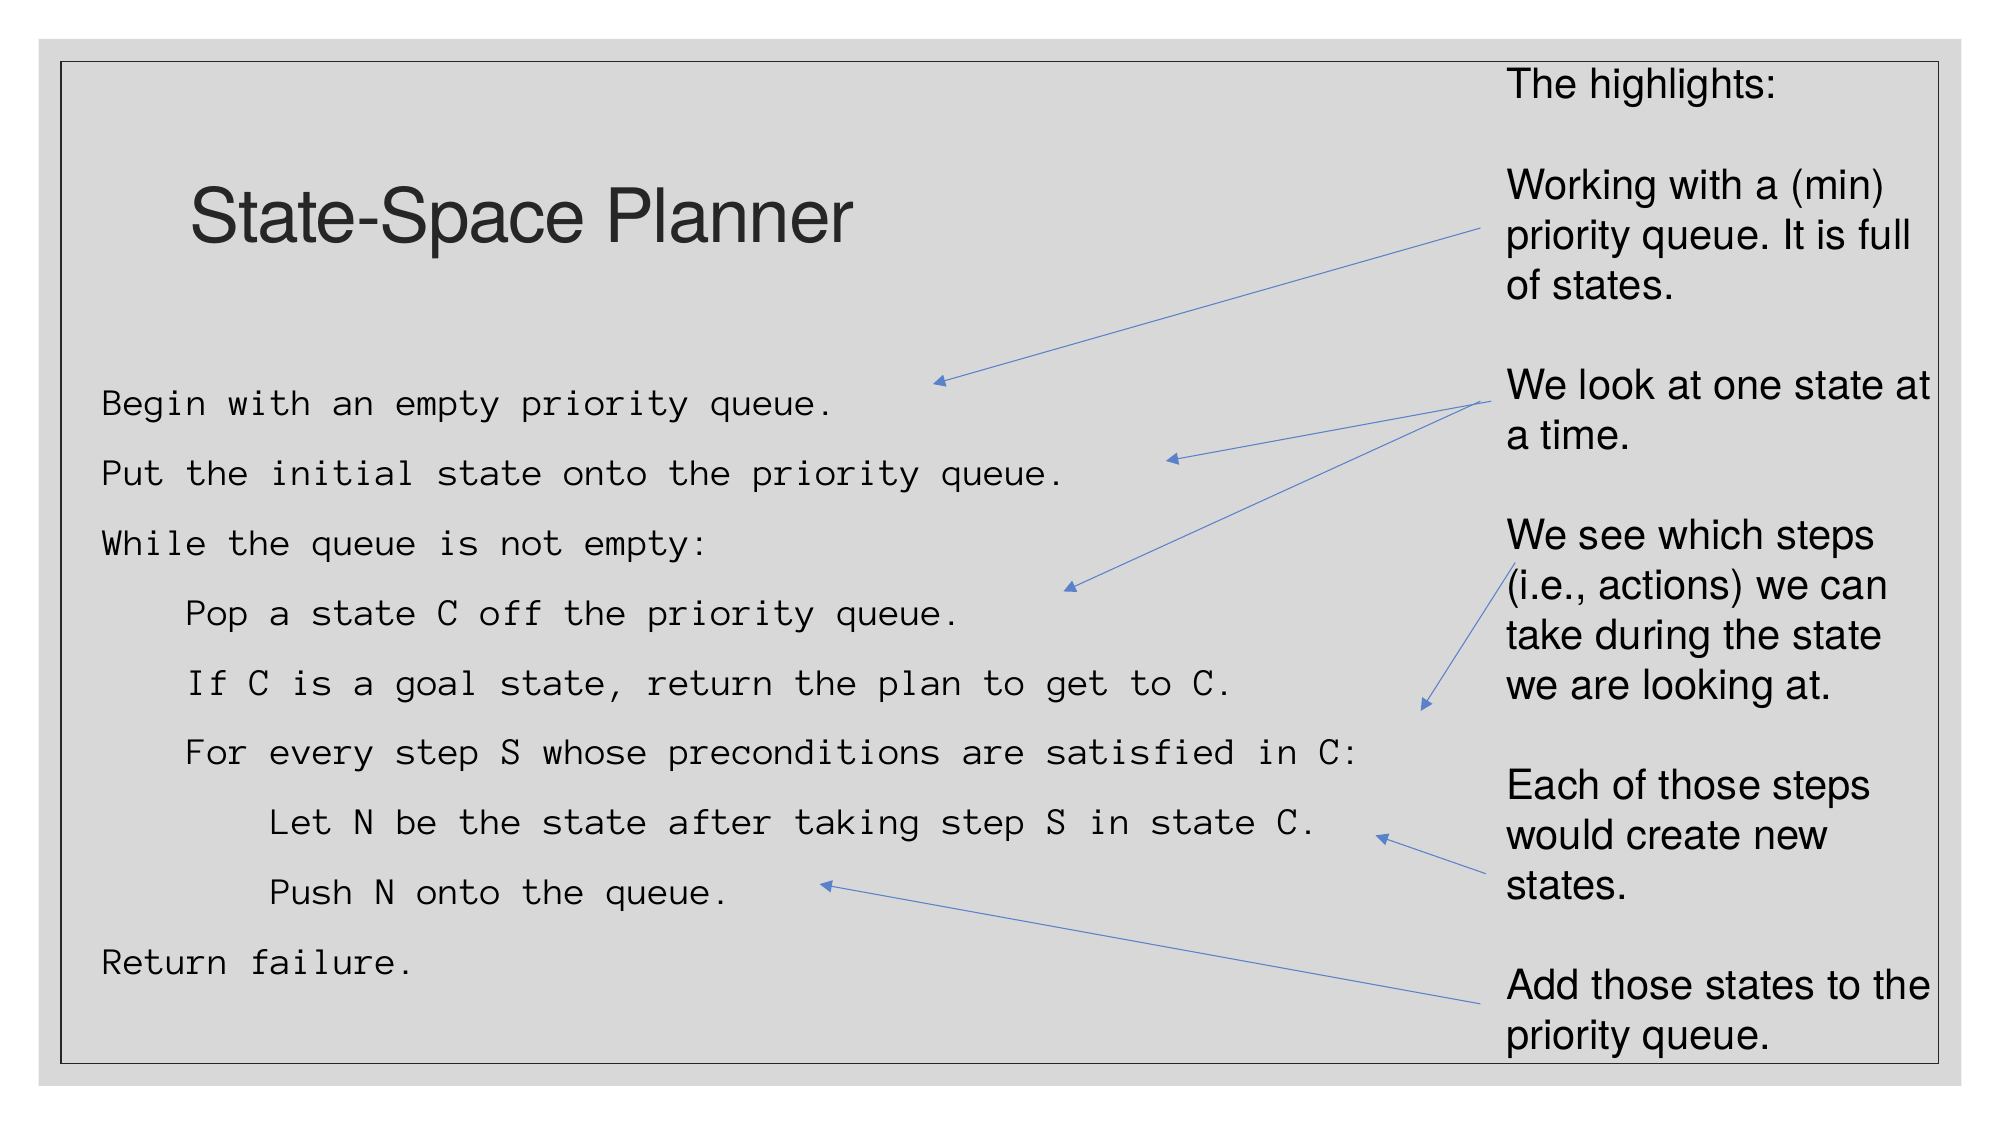

The highlights:

Working with a (min) priority queue. It is full of states.

We look at one state at a time.

We see which steps (i.e., actions) we can take during the state we are looking at.

Each of those steps would create new states.

Add those states to the priority queue.
# State-Space Planner
Begin with an empty priority queue.
Put the initial state onto the priority queue.
While the queue is not empty:
    Pop a state C off the priority queue.
    If C is a goal state, return the plan to get to C.
    For every step S whose preconditions are satisfied in C:
        Let N be the state after taking step S in state C.
        Push N onto the queue.
Return failure.